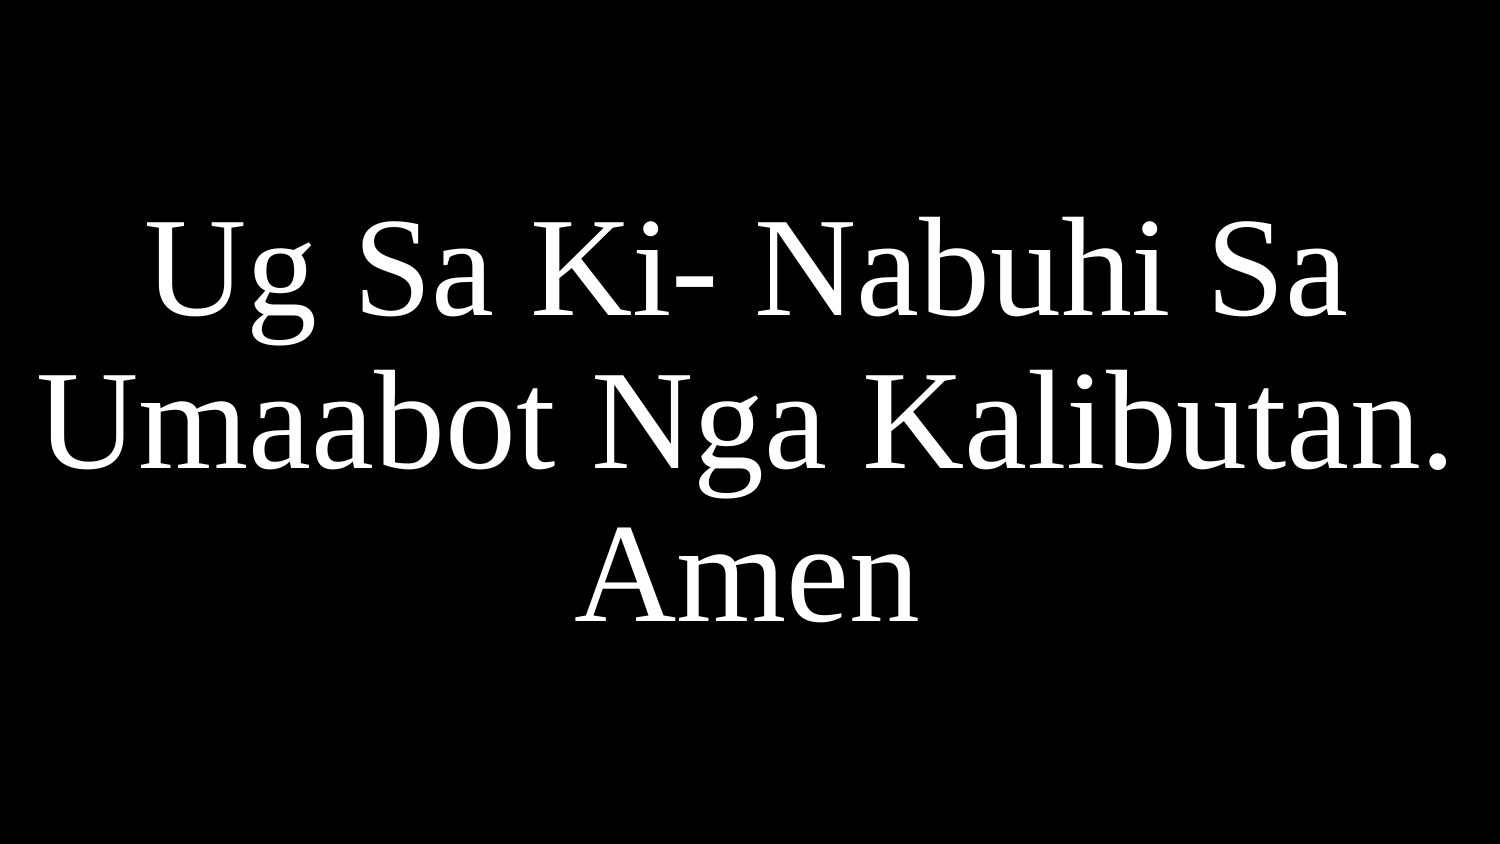

Ug Sa Ki- Nabuhi Sa Umaabot Nga Kalibutan. Amen